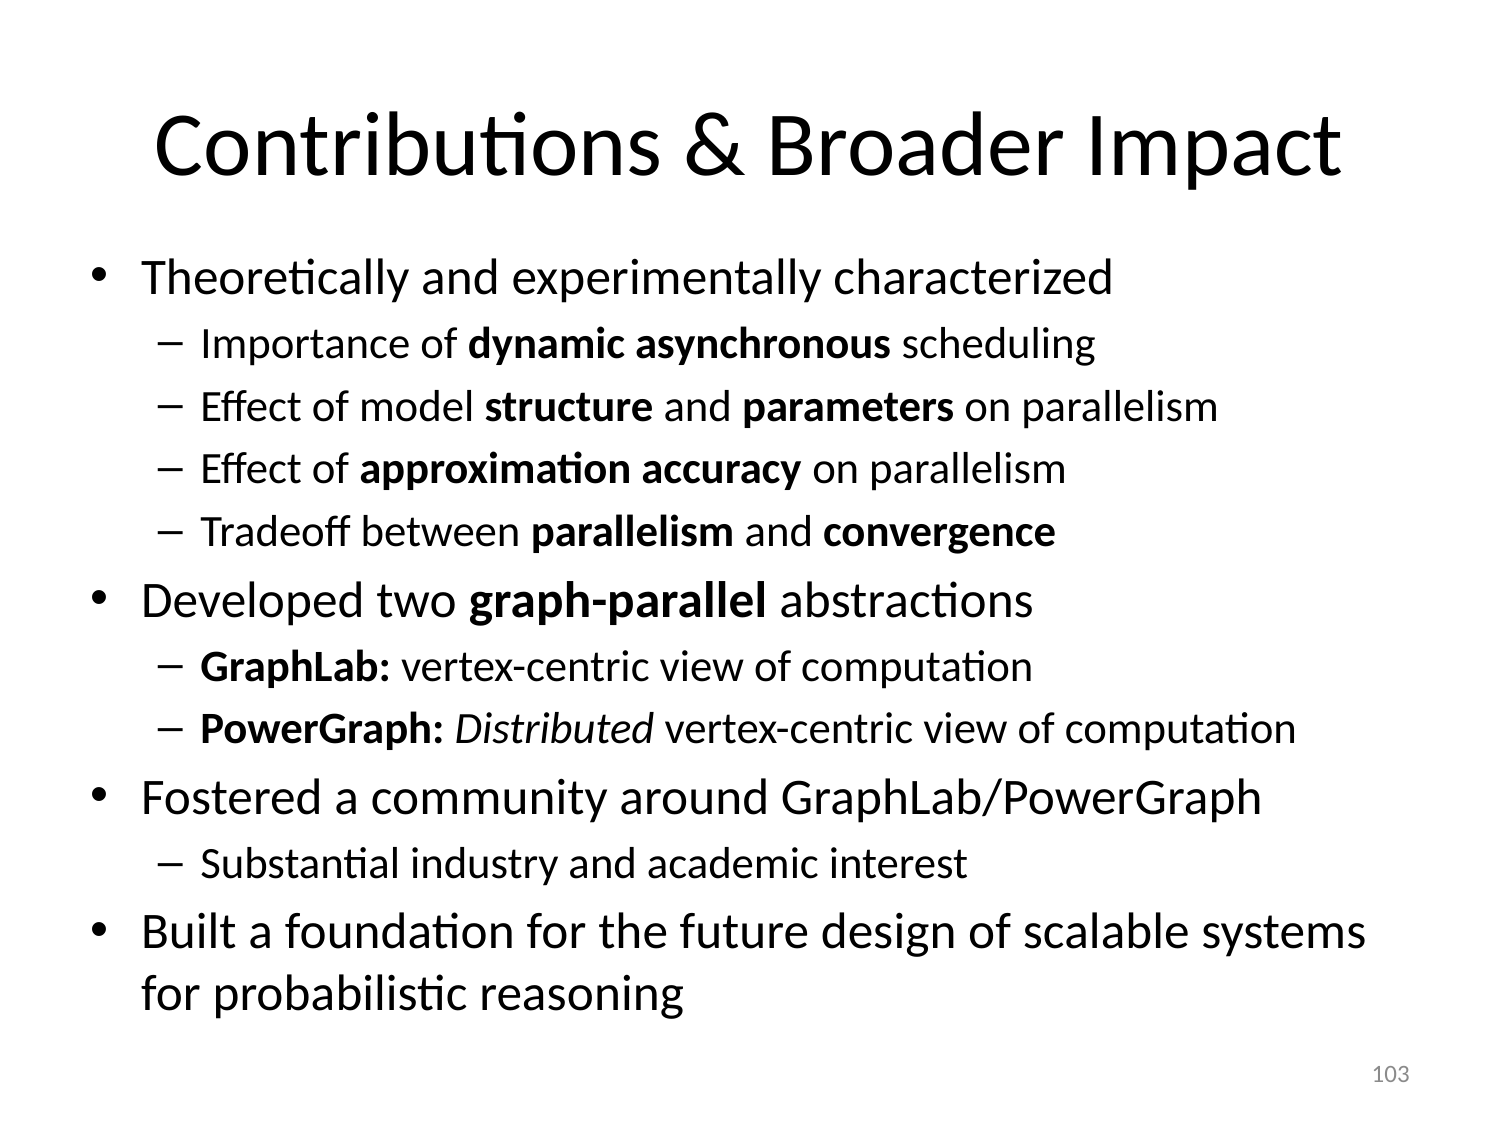

# Contributions & Broader Impact
Theoretically and experimentally characterized
Importance of dynamic asynchronous scheduling
Effect of model structure and parameters on parallelism
Effect of approximation accuracy on parallelism
Tradeoff between parallelism and convergence
Developed two graph-parallel abstractions
GraphLab: vertex-centric view of computation
PowerGraph: Distributed vertex-centric view of computation
Fostered a community around GraphLab/PowerGraph
Substantial industry and academic interest
Built a foundation for the future design of scalable systems for probabilistic reasoning
103